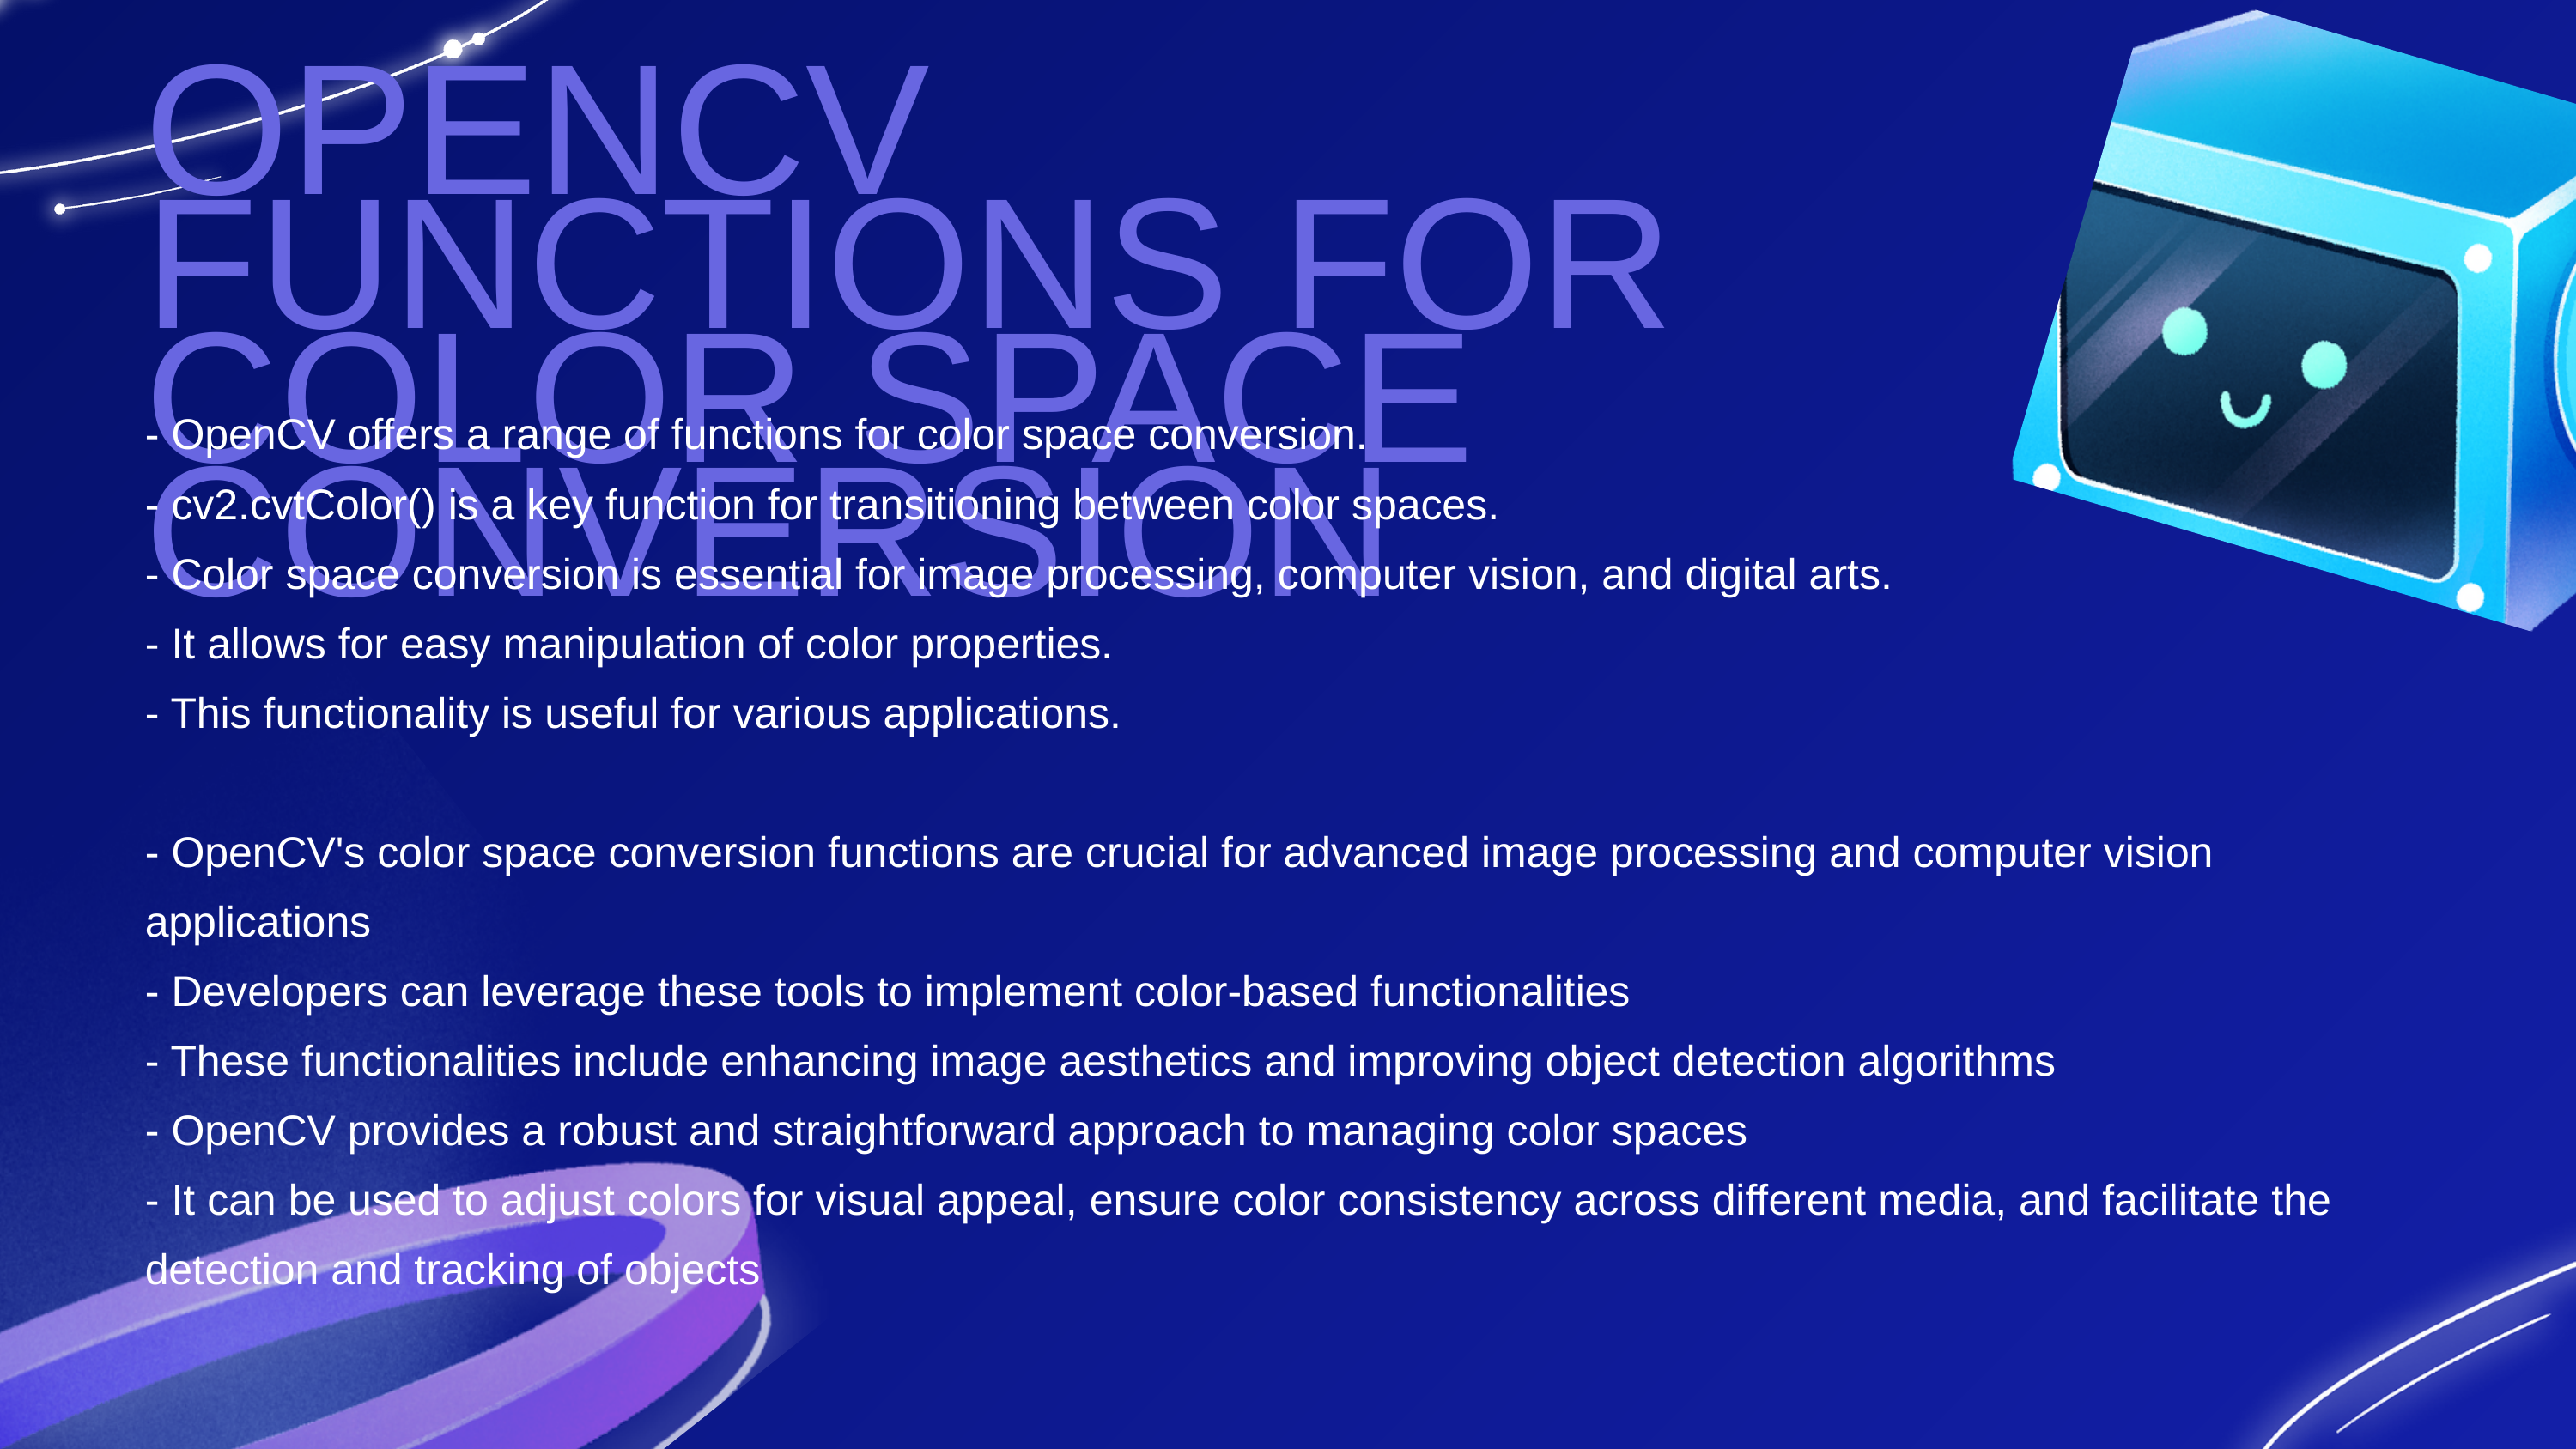

OPENCV FUNCTIONS FOR COLOR SPACE CONVERSION
- OpenCV offers a range of functions for color space conversion.
- cv2.cvtColor() is a key function for transitioning between color spaces.
- Color space conversion is essential for image processing, computer vision, and digital arts.
- It allows for easy manipulation of color properties.
- This functionality is useful for various applications.

- OpenCV's color space conversion functions are crucial for advanced image processing and computer vision applications
- Developers can leverage these tools to implement color-based functionalities
- These functionalities include enhancing image aesthetics and improving object detection algorithms
- OpenCV provides a robust and straightforward approach to managing color spaces
- It can be used to adjust colors for visual appeal, ensure color consistency across different media, and facilitate the detection and tracking of objects